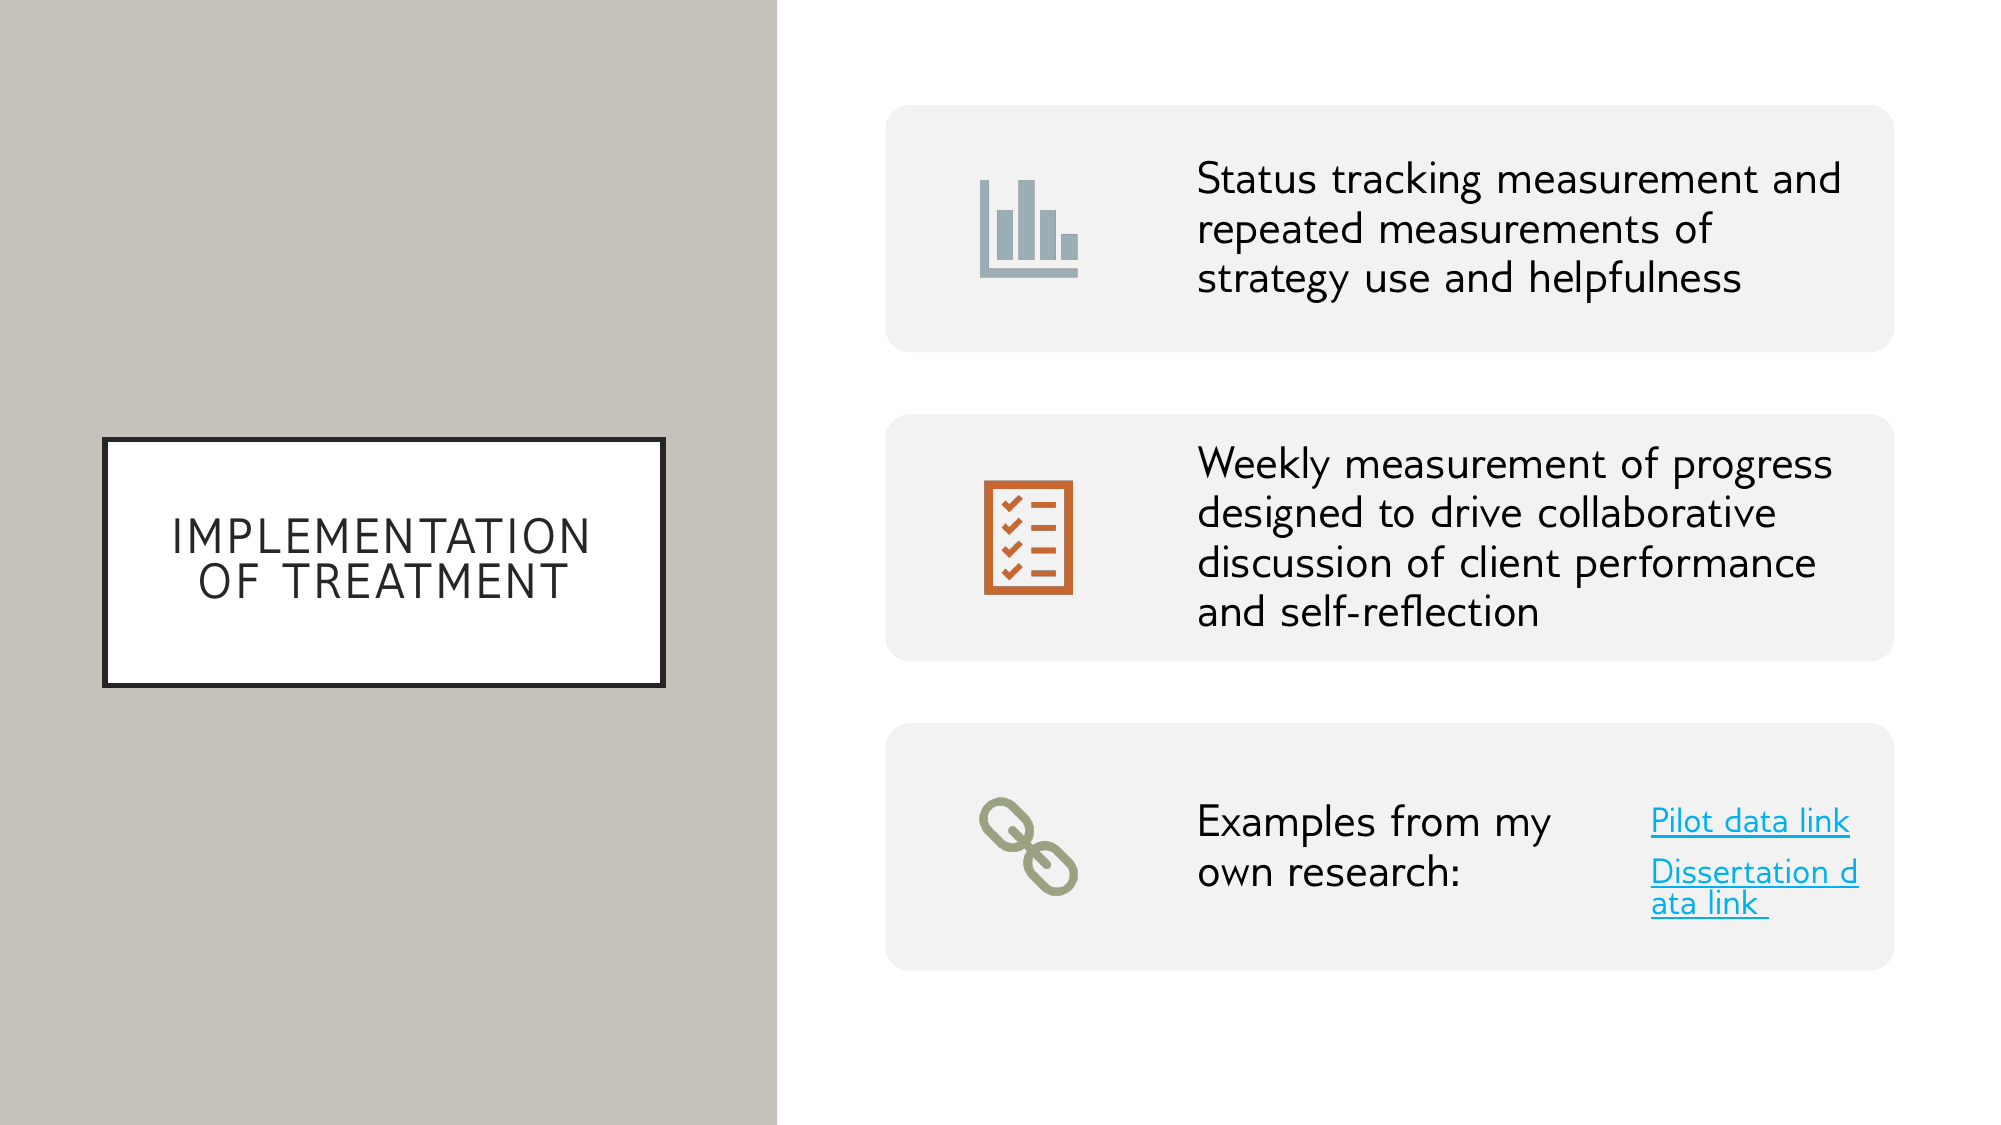

Status tracking measurement and repeated measurements of strategy use and helpfulness
Weekly measurement of progress designed to drive collaborative discussion of client performance and self-reflection
Examples from my own research:
Pilot data link
Dissertation data link
# Implementation of Treatment